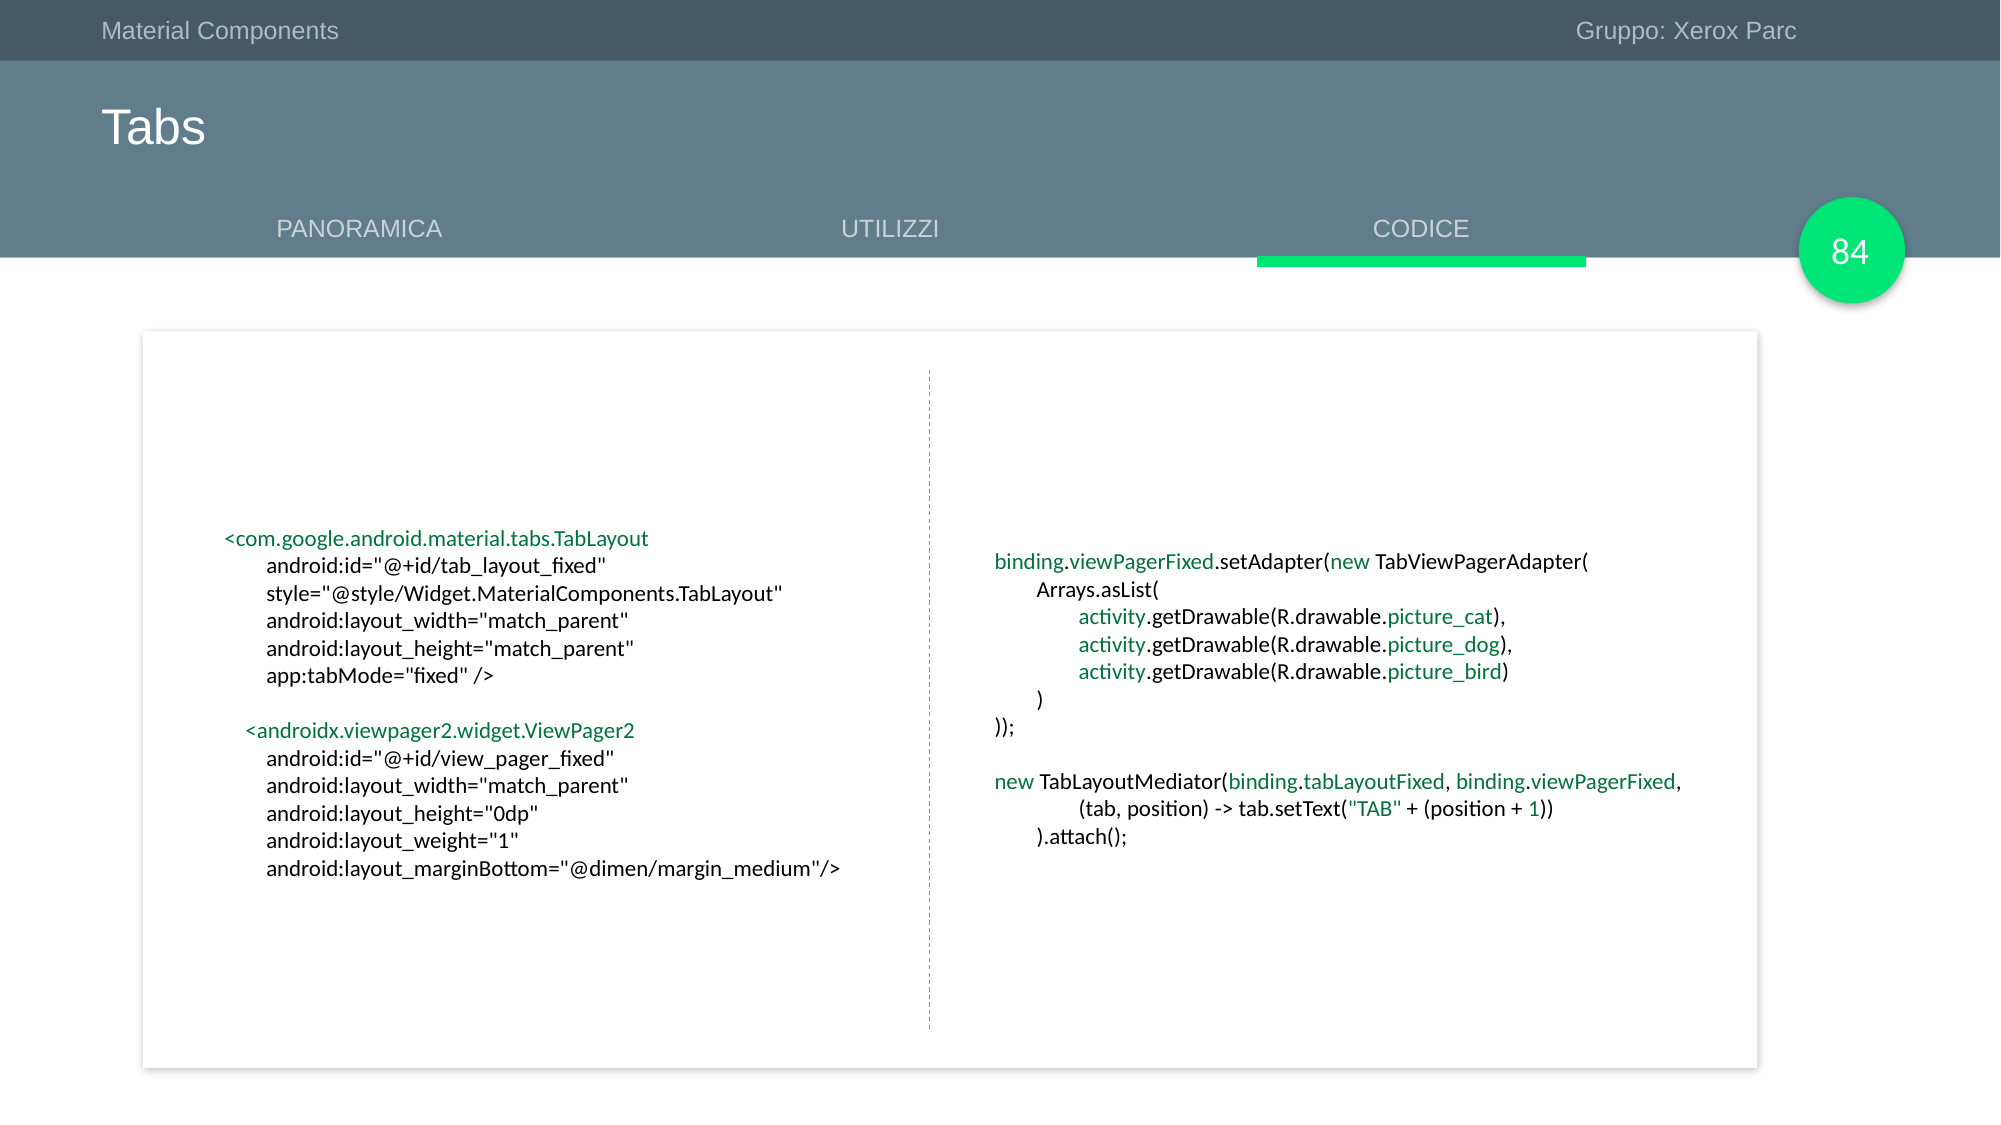

Material Components
Gruppo: Xerox Parc
Tabs
CODICE
PANORAMICA
UTILIZZI
84

<com.google.android.material.tabs.TabLayout
        android:id="@+id/tab_layout_fixed"
        style="@style/Widget.MaterialComponents.TabLayout"
        android:layout_width="match_parent"
        android:layout_height="match_parent"
        app:tabMode="fixed" />

    <androidx.viewpager2.widget.ViewPager2
        android:id="@+id/view_pager_fixed"
        android:layout_width="match_parent"
        android:layout_height="0dp"
        android:layout_weight="1"
        android:layout_marginBottom="@dimen/margin_medium"/>

binding.viewPagerFixed.setAdapter(new TabViewPagerAdapter(
        Arrays.asList(
                activity.getDrawable(R.drawable.picture_cat),
                activity.getDrawable(R.drawable.picture_dog),
                activity.getDrawable(R.drawable.picture_bird)
        )
));

new TabLayoutMediator(binding.tabLayoutFixed, binding.viewPagerFixed,
                (tab, position) -> tab.setText("TAB" + (position + 1))
        ).attach();